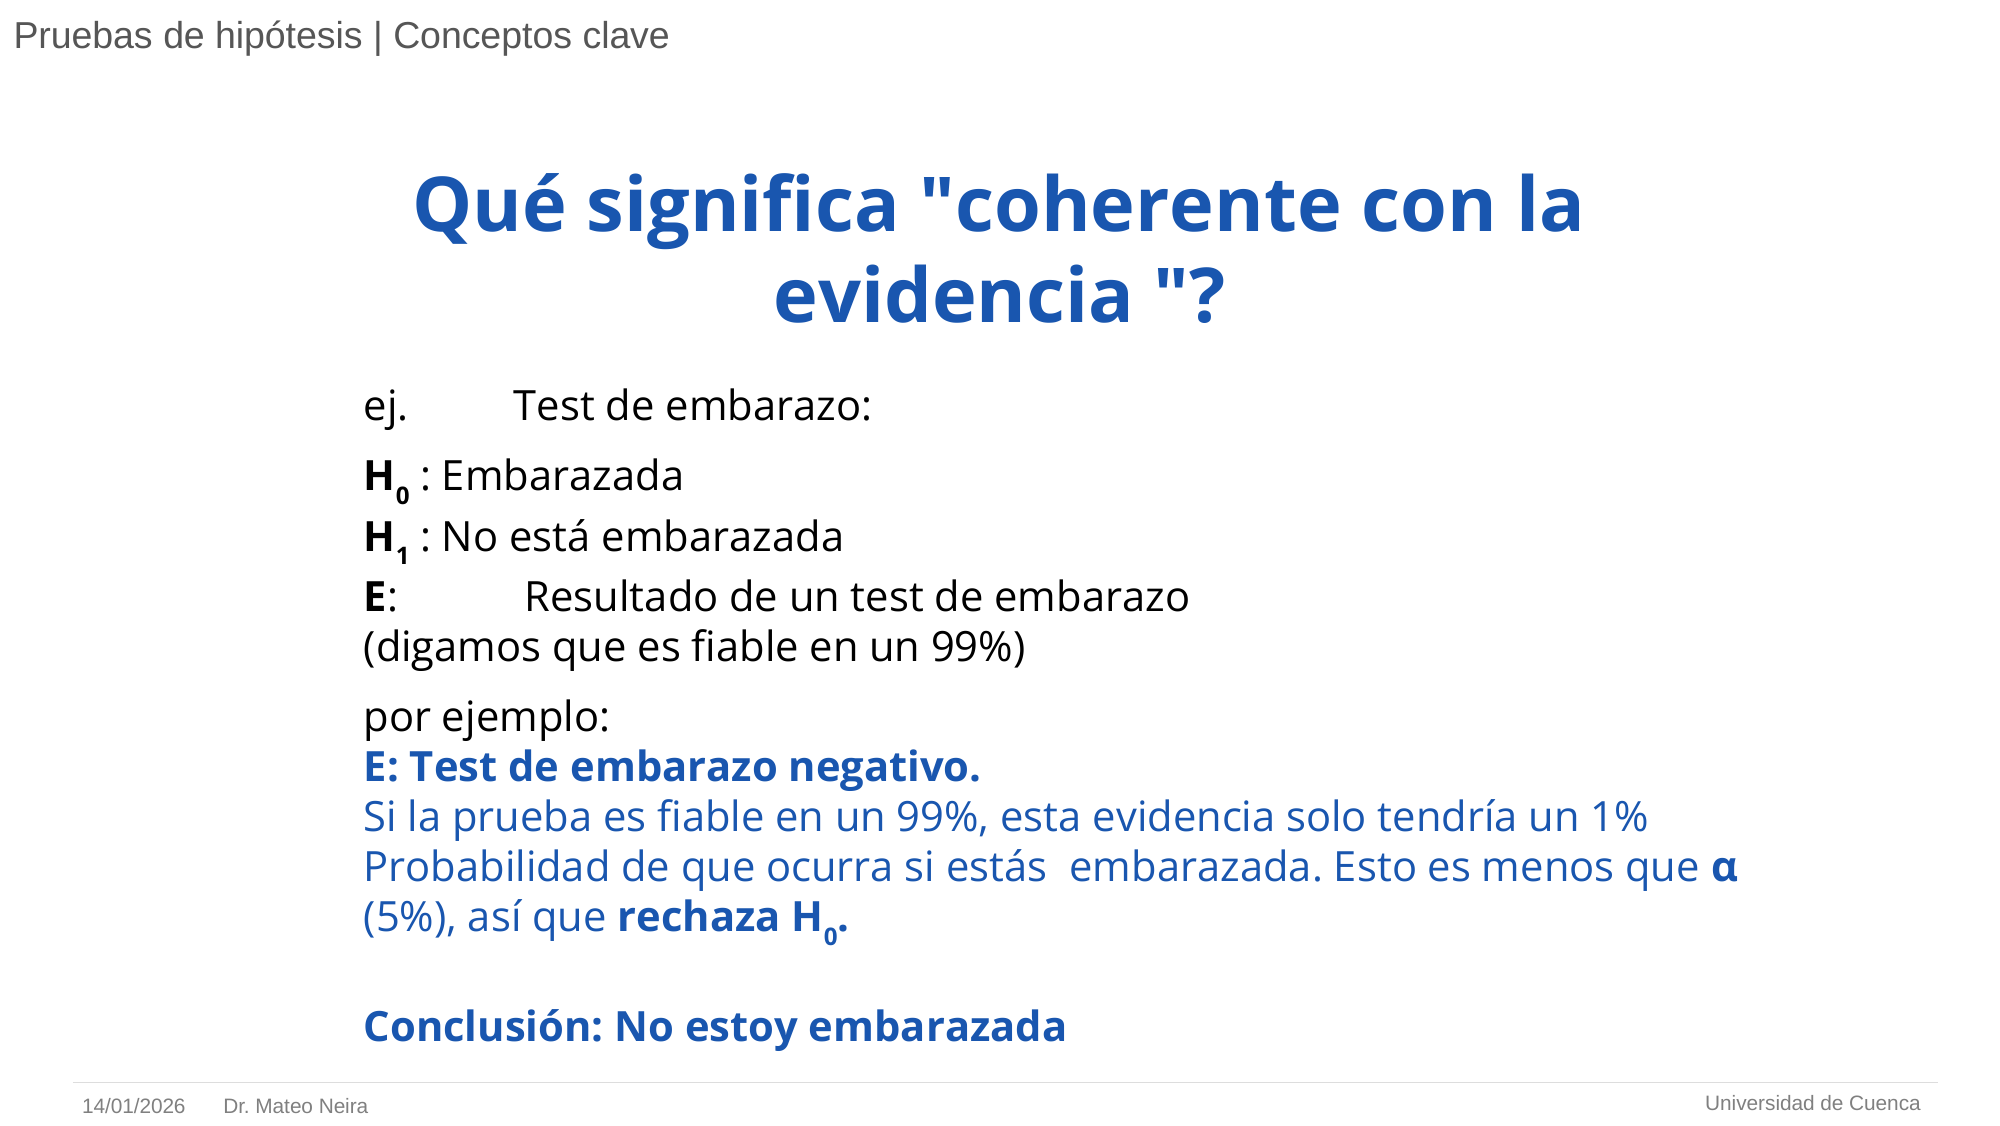

# Pruebas de hipótesis | Conceptos clave
Qué significa "coherente con la evidencia "?
ej. 	Test de embarazo:

H0 : Embarazada
H1 : No está embarazada
E: 	 Resultado de un test de embarazo
(digamos que es fiable en un 99%)

por ejemplo:
E: Test de embarazo negativo.
Si la prueba es fiable en un 99%, esta evidencia solo tendría un 1% Probabilidad de que ocurra si estás  embarazada. Esto es menos que α (5%), así que rechaza H0.

Conclusión: No estoy embarazada